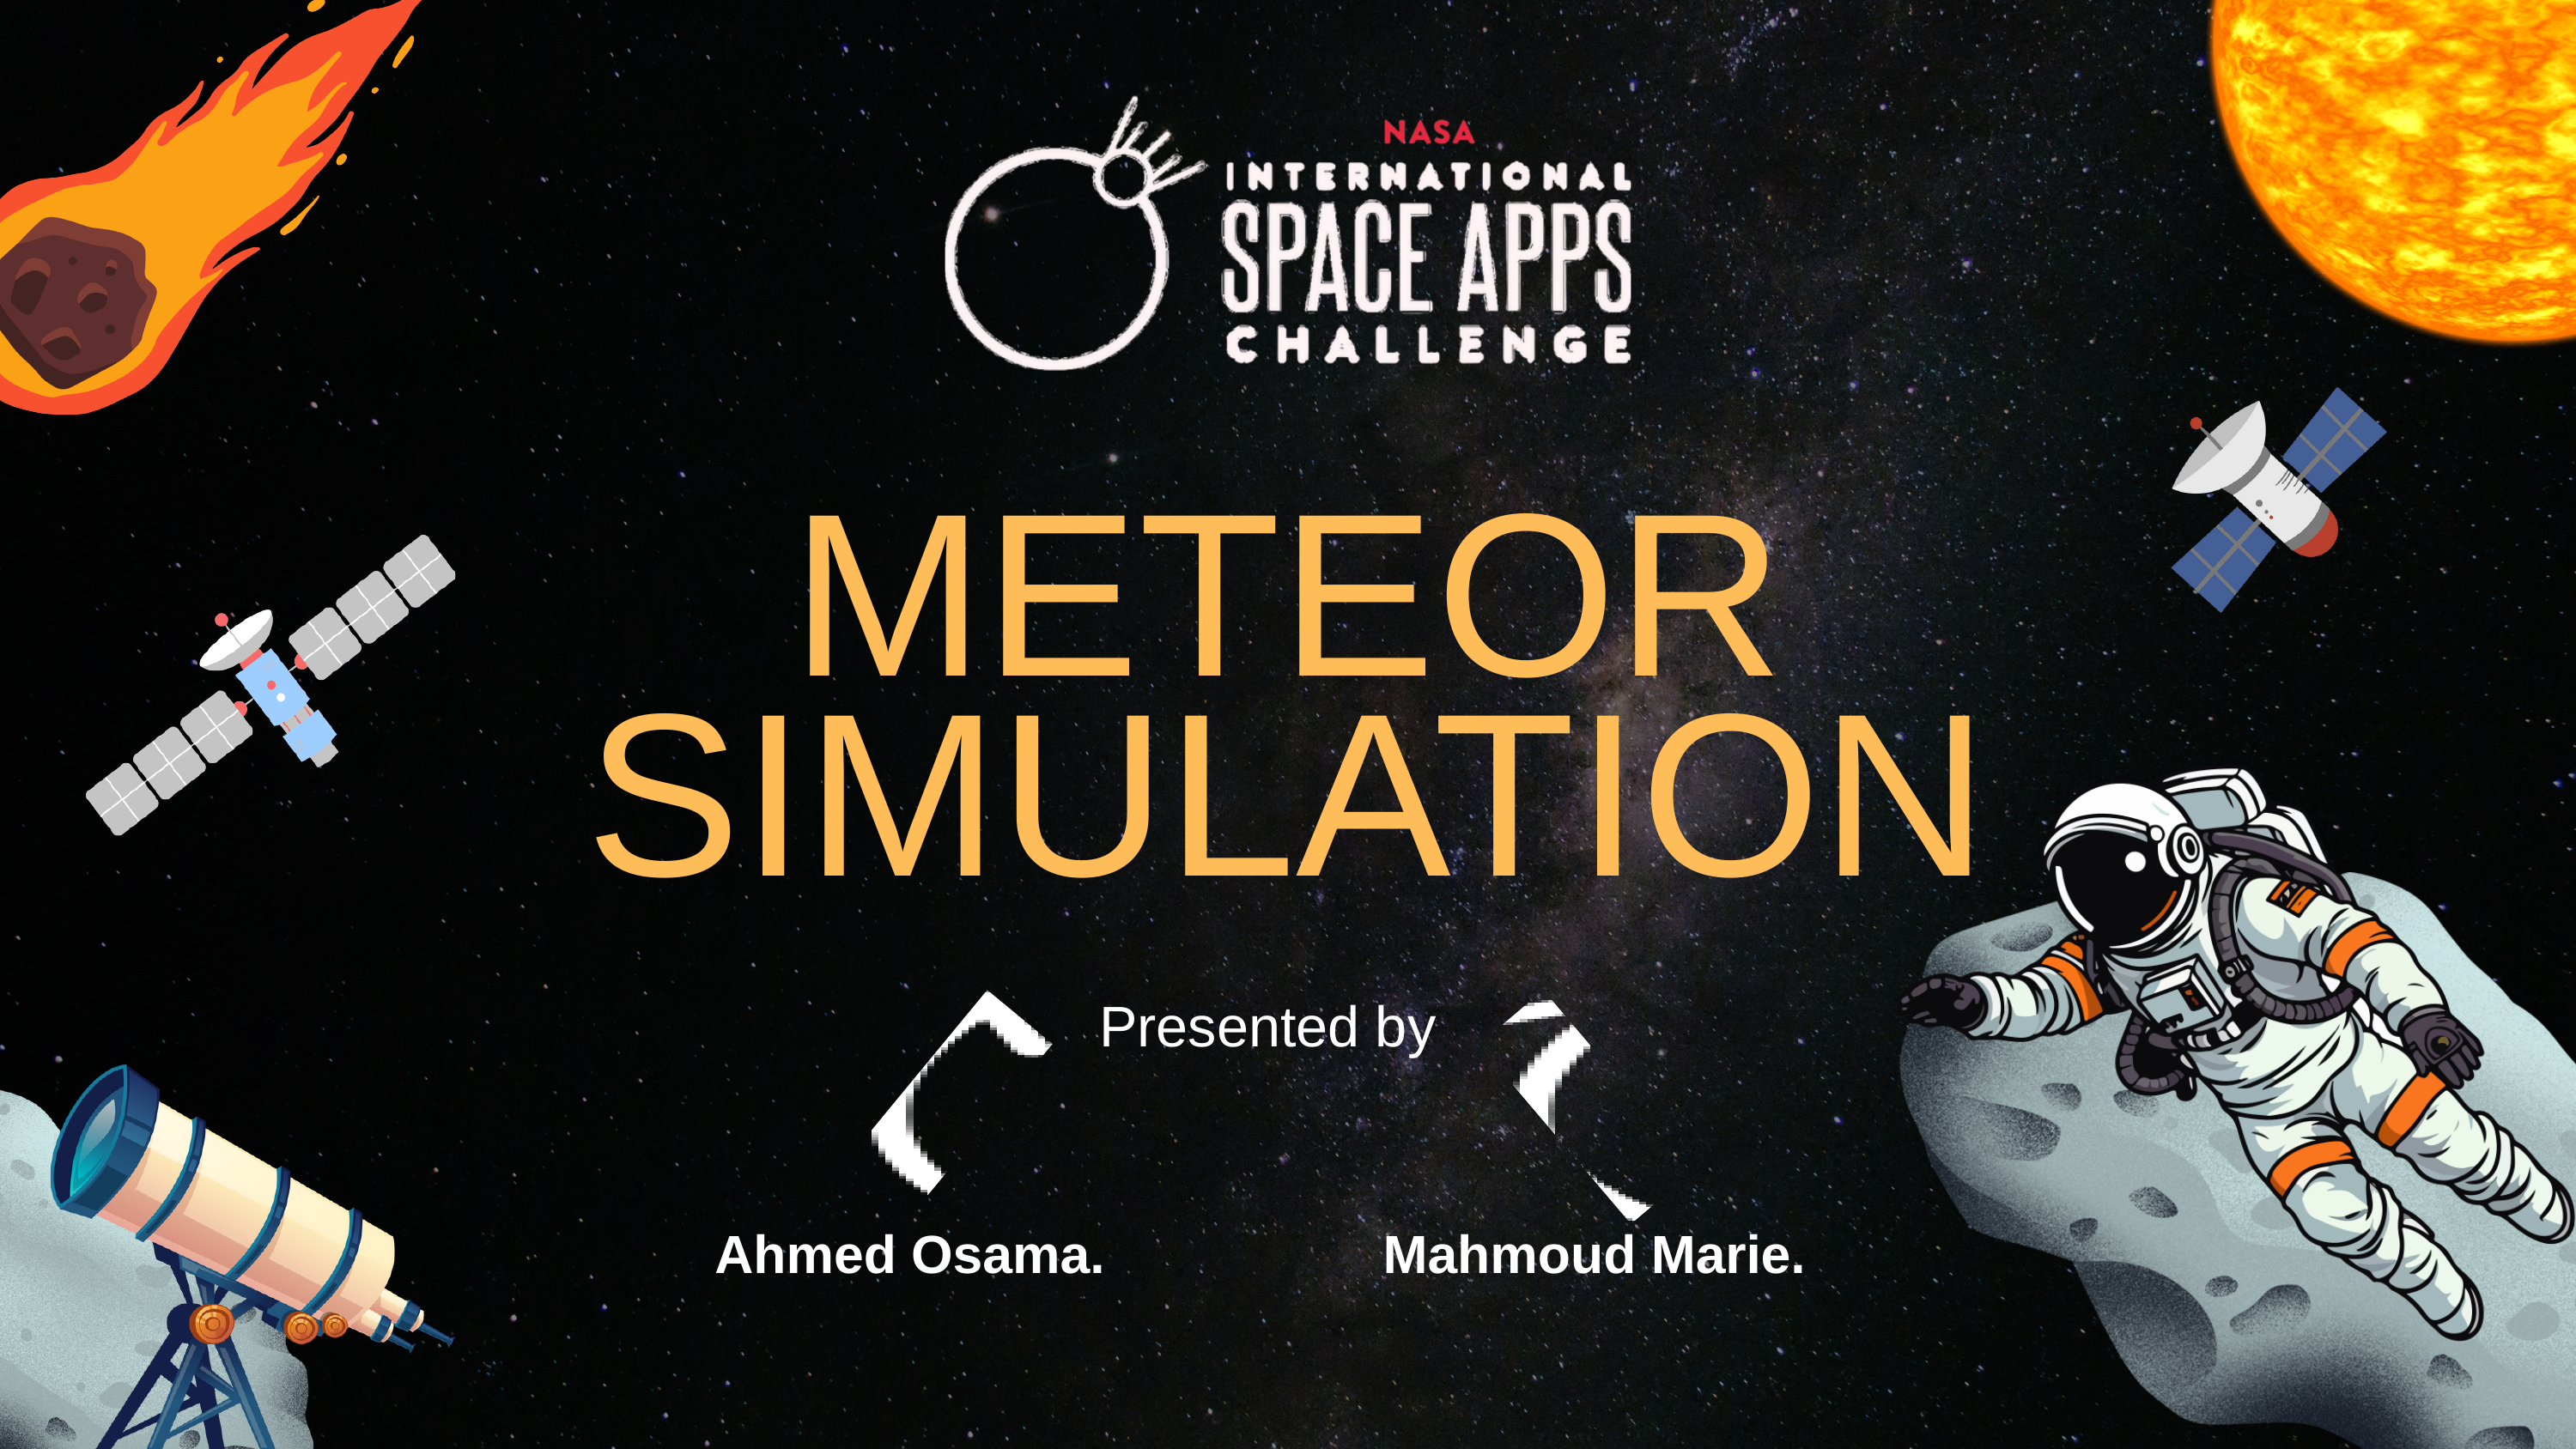

METEOR SIMULATION

Presented by

Ahmed Osama.
 Mahmoud Marie.